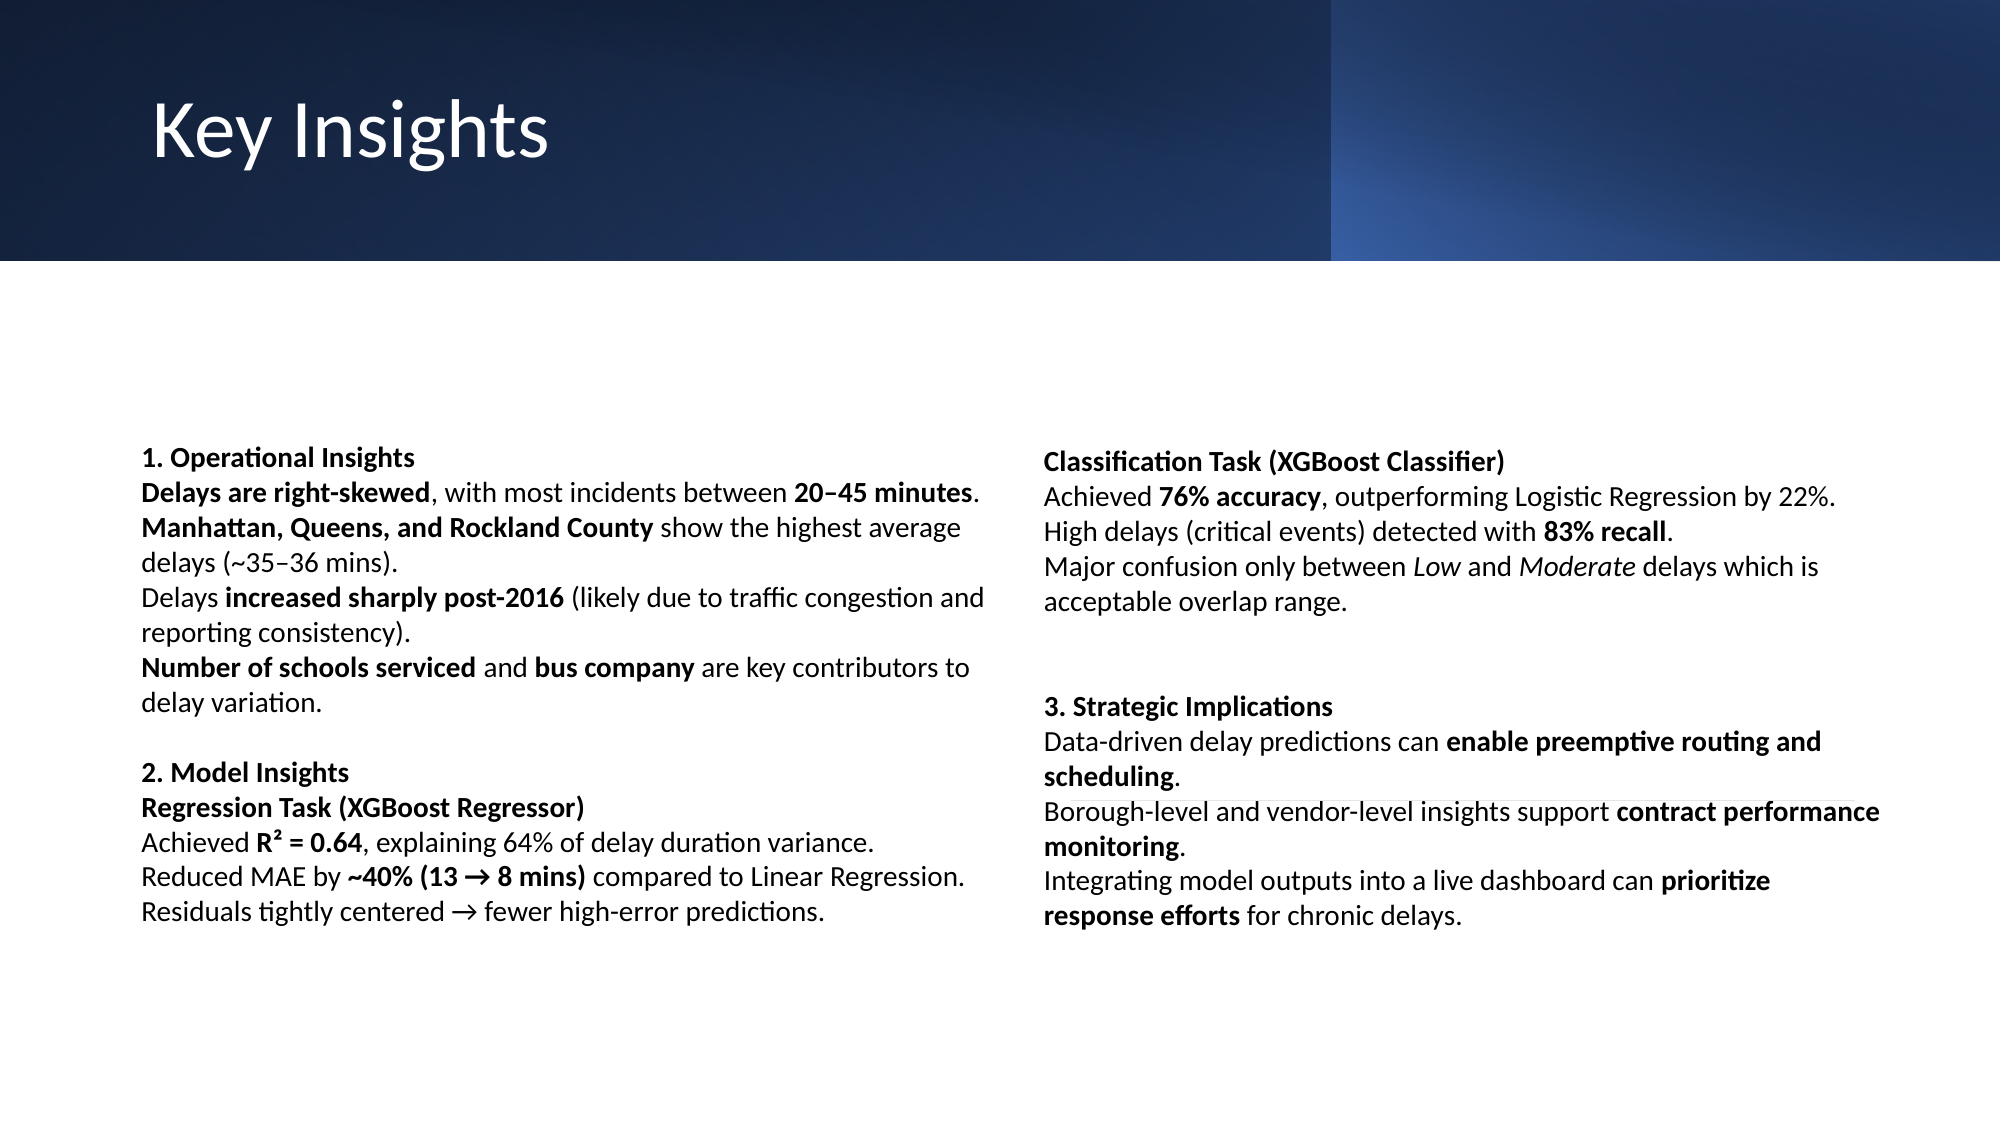

# Key Insights

1. Operational Insights
Delays are right-skewed, with most incidents between 20–45 minutes.
Manhattan, Queens, and Rockland County show the highest average delays (~35–36 mins).
Delays increased sharply post-2016 (likely due to traffic congestion and reporting consistency).
Number of schools serviced and bus company are key contributors to delay variation.

2. Model Insights
Regression Task (XGBoost Regressor)
Achieved R² = 0.64, explaining 64% of delay duration variance.
Reduced MAE by ~40% (13 → 8 mins) compared to Linear Regression.
Residuals tightly centered → fewer high-error predictions.
Classification Task (XGBoost Classifier)
Achieved 76% accuracy, outperforming Logistic Regression by 22%.
High delays (critical events) detected with 83% recall.
Major confusion only between Low and Moderate delays which is acceptable overlap range.

3. Strategic Implications
Data-driven delay predictions can enable preemptive routing and scheduling.
Borough-level and vendor-level insights support contract performance monitoring.
Integrating model outputs into a live dashboard can prioritize response efforts for chronic delays.